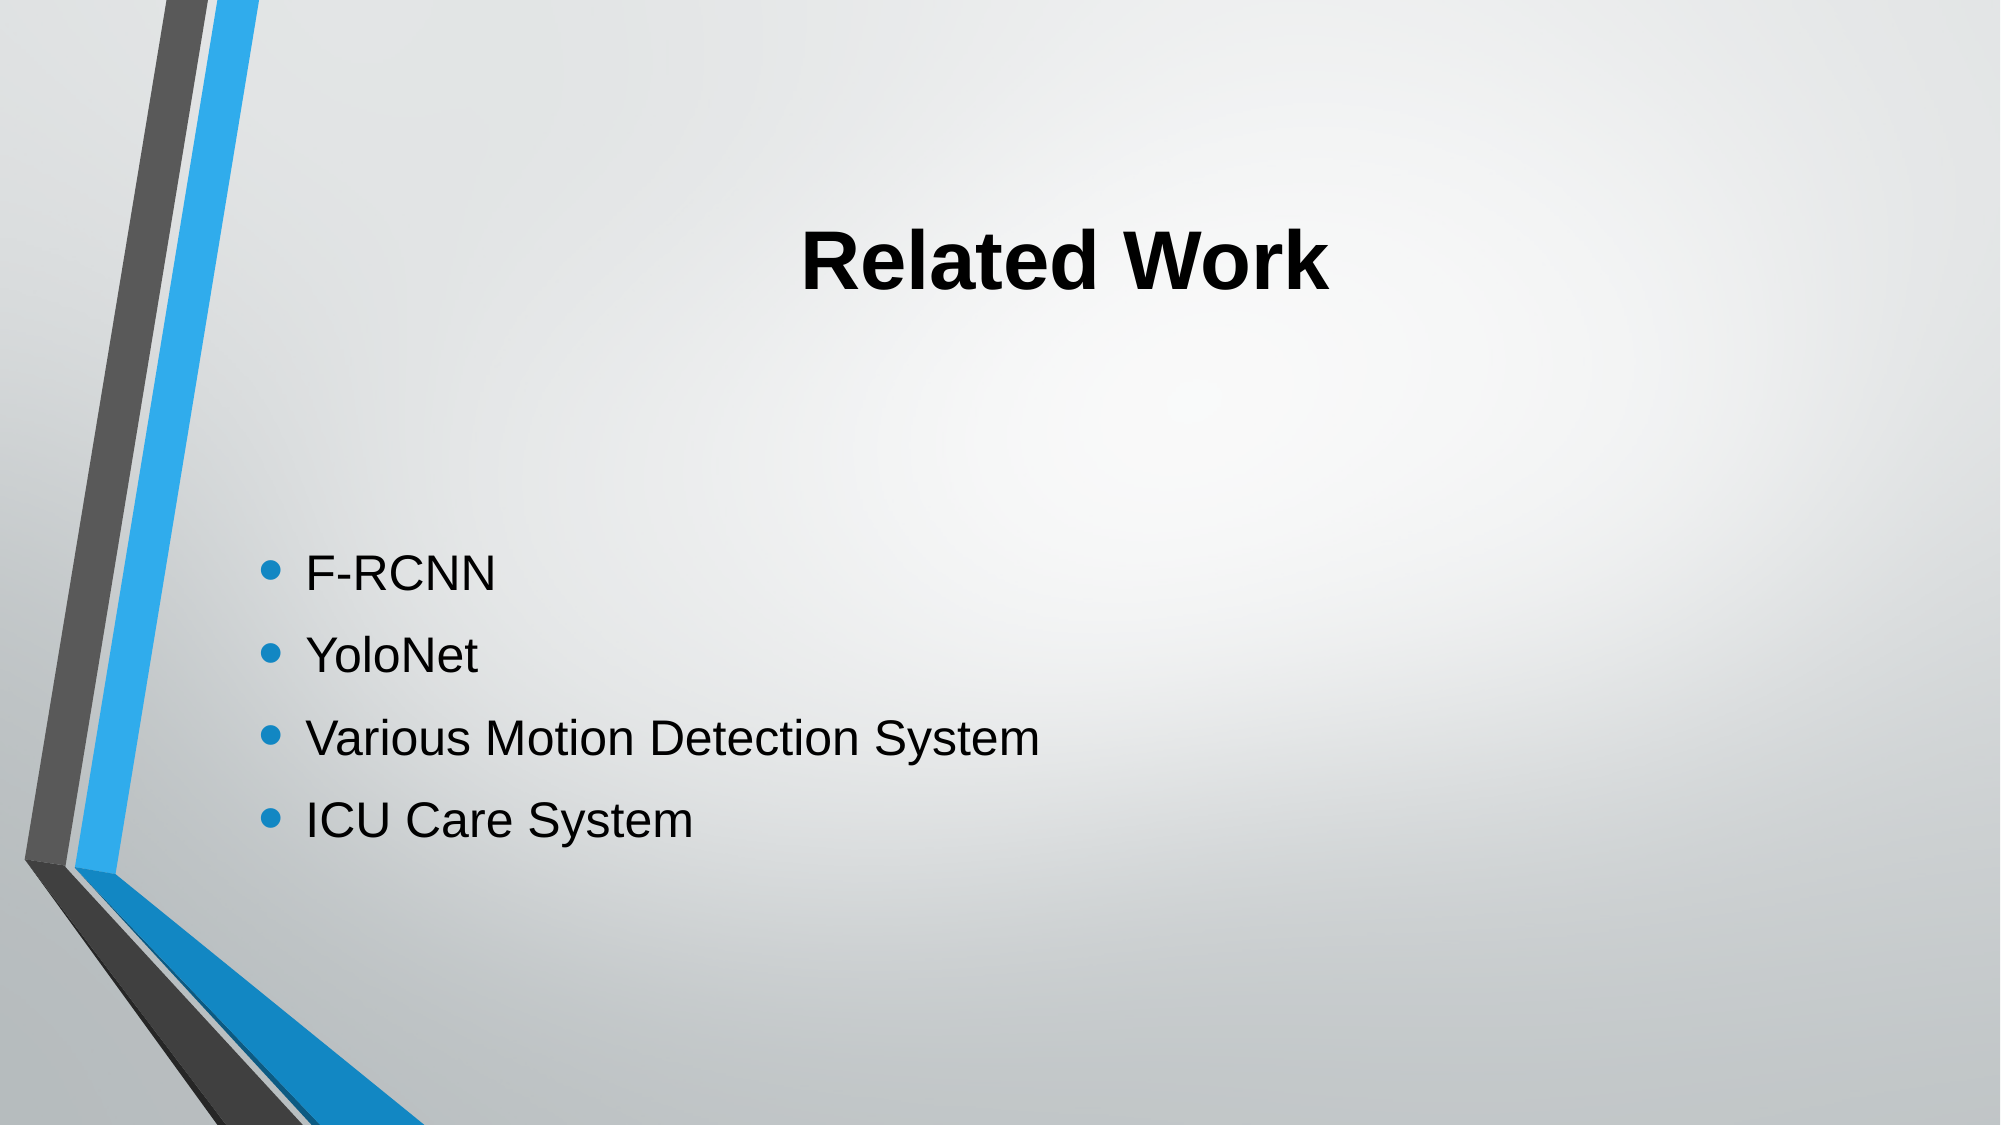

# Related Work
F-RCNN
YoloNet
Various Motion Detection System
ICU Care System